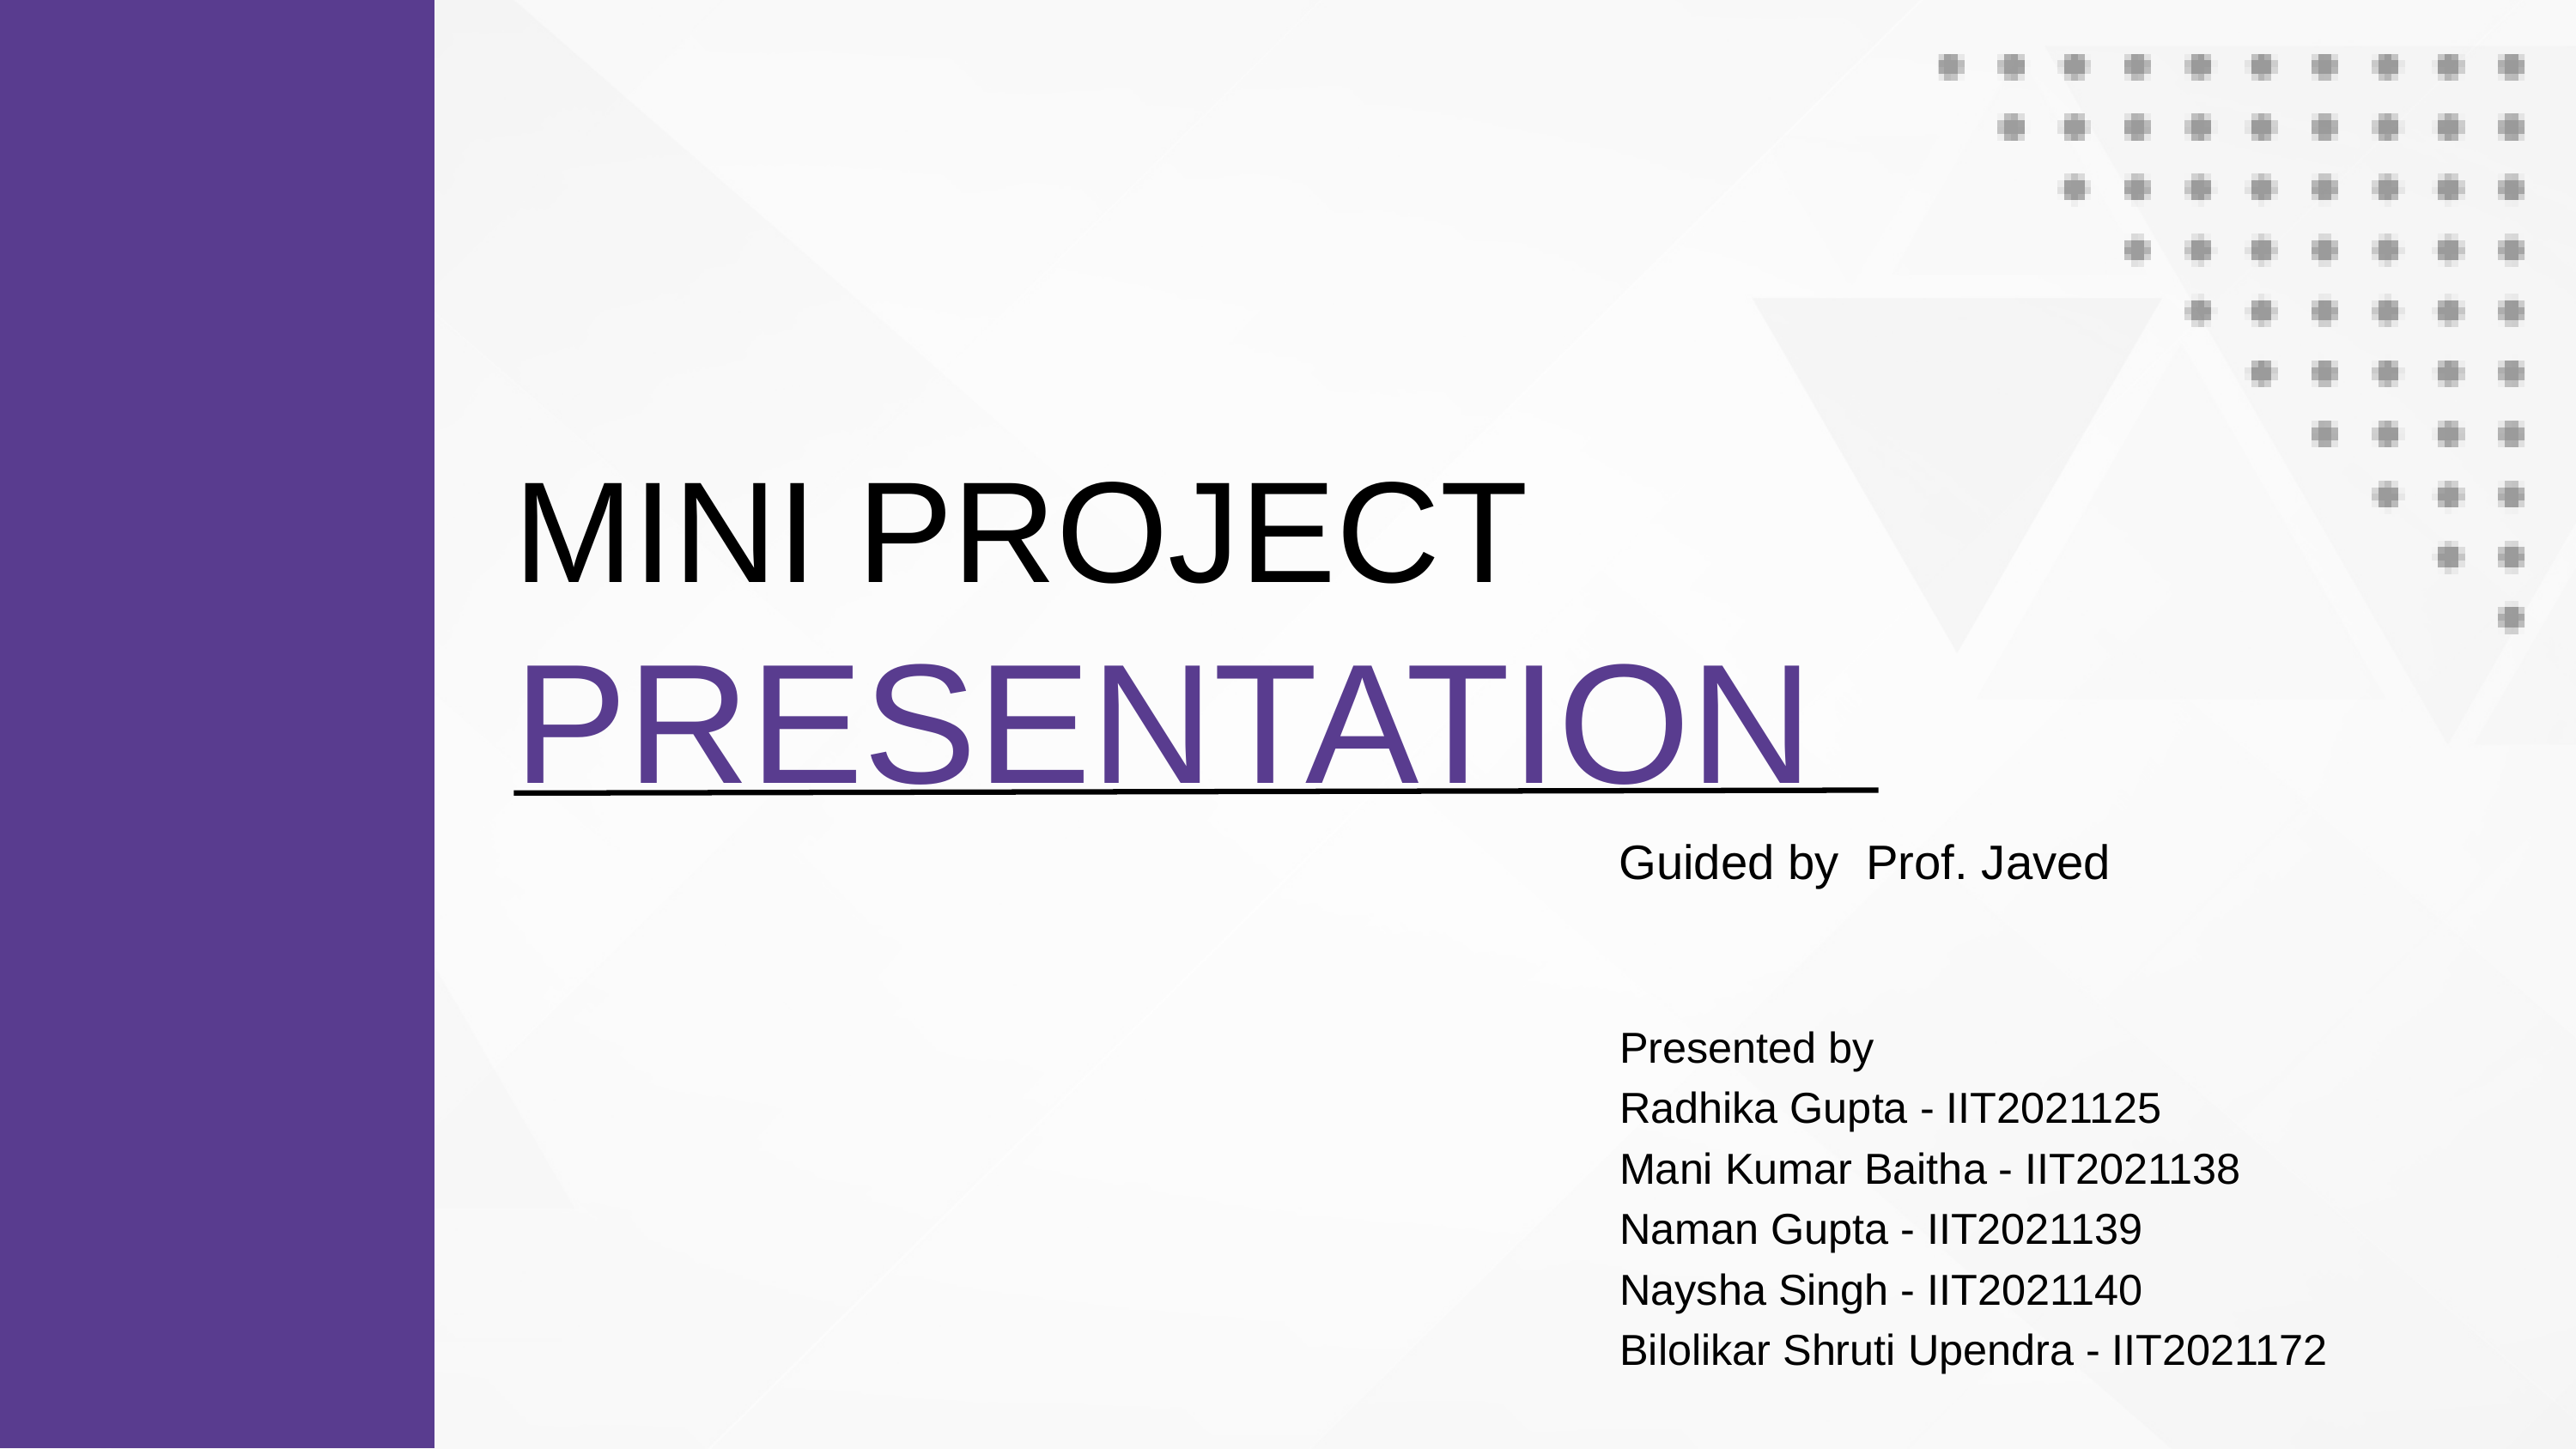

MINI PROJECT
PRESENTATION

Guided by  Prof. Javed
Presented by
Radhika Gupta - IIT2021125
Mani Kumar Baitha - IIT2021138
Naman Gupta - IIT2021139
Naysha Singh - IIT2021140
Bilolikar Shruti Upendra - IIT2021172